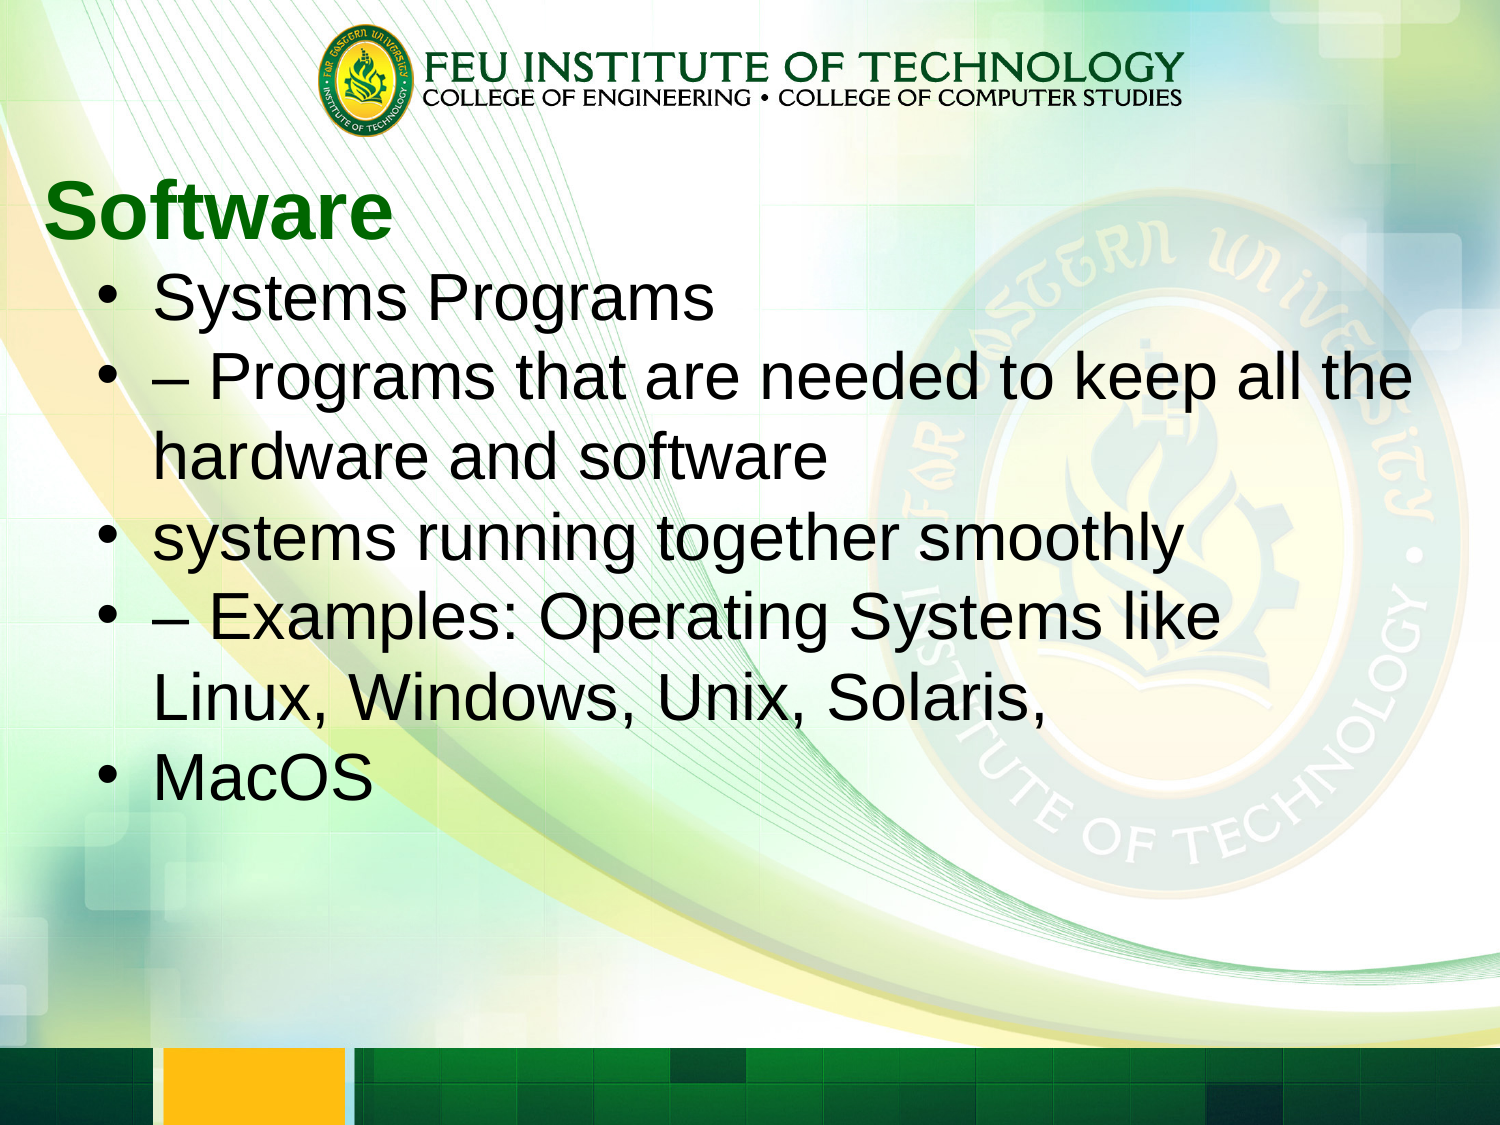

Software
Systems Programs
– Programs that are needed to keep all the hardware and software
systems running together smoothly
– Examples: Operating Systems like Linux, Windows, Unix, Solaris,
MacOS